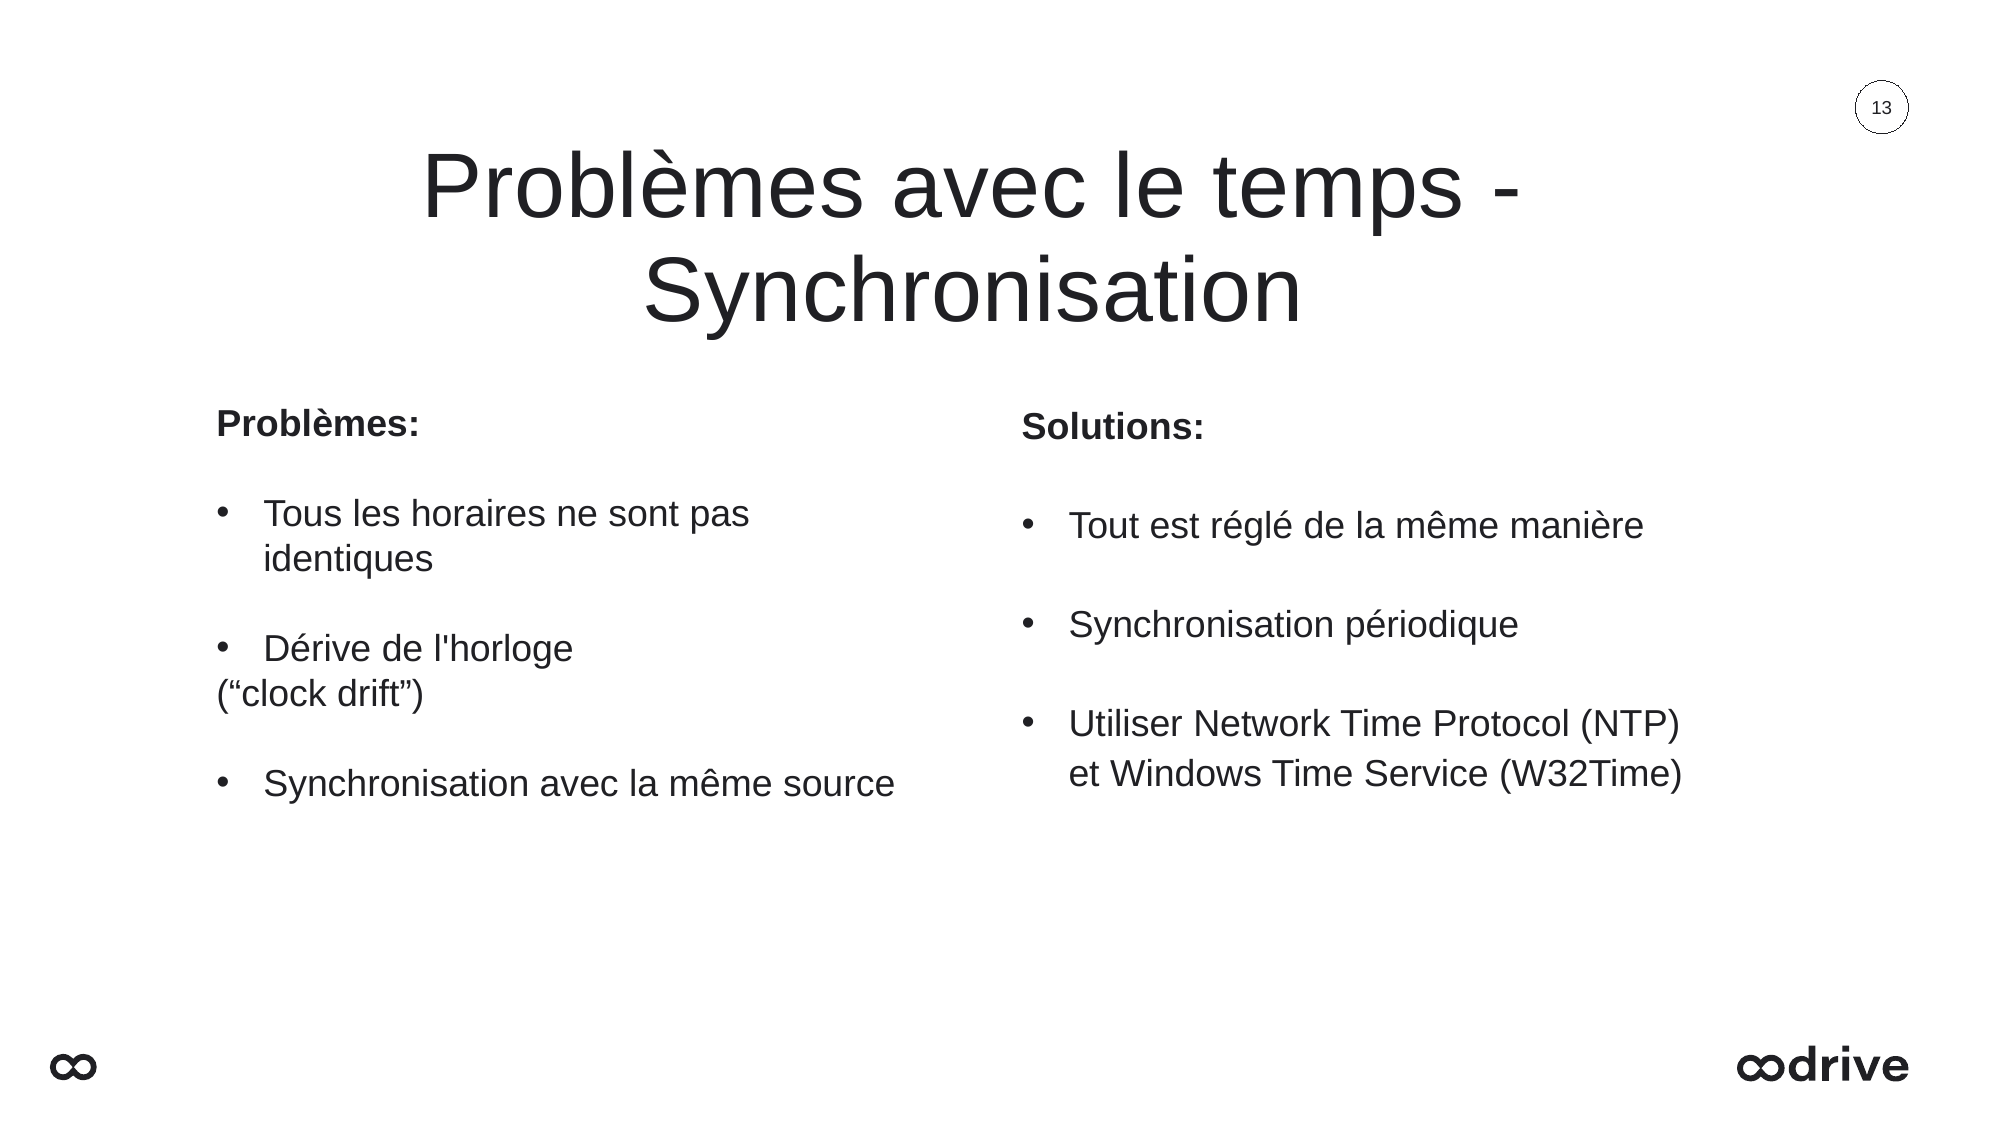

13
# Problèmes avec le temps - Synchronisation

Solutions:

Tout est réglé de la même manière

Synchronisation périodique

Utiliser Network Time Protocol (NTP) et Windows Time Service (W32Time)

Problèmes:

Tous les horaires ne sont pas identiques

Dérive de l'horloge
(“clock drift”)

Synchronisation avec la même source